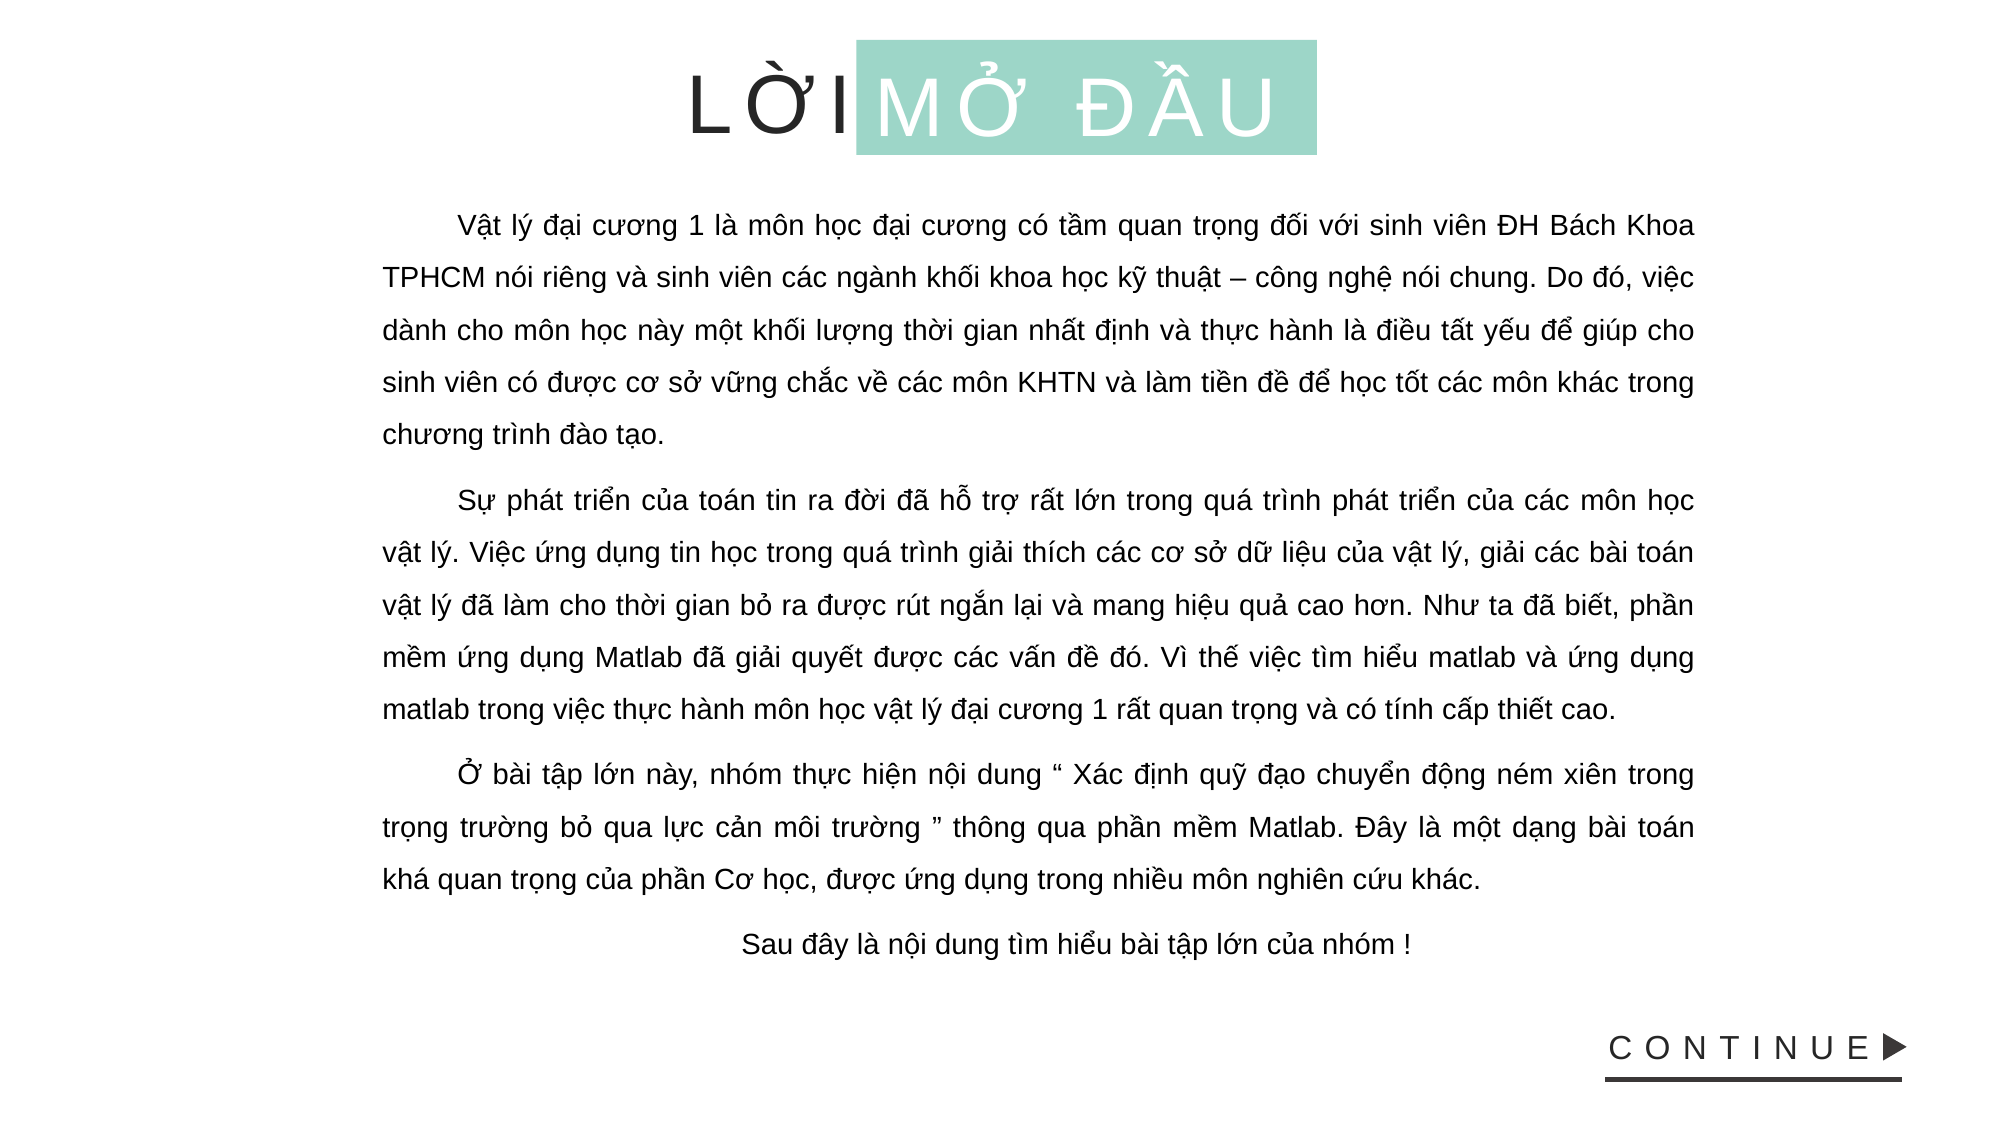

LỜI
MỞ ĐẦU
Vật lý đại cương 1 là môn học đại cương có tầm quan trọng đối với sinh viên ĐH Bách Khoa TPHCM nói riêng và sinh viên các ngành khối khoa học kỹ thuật – công nghệ nói chung. Do đó, việc dành cho môn học này một khối lượng thời gian nhất định và thực hành là điều tất yếu để giúp cho sinh viên có được cơ sở vững chắc về các môn KHTN và làm tiền đề để học tốt các môn khác trong chương trình đào tạo.
Sự phát triển của toán tin ra đời đã hỗ trợ rất lớn trong quá trình phát triển của các môn học vật lý. Việc ứng dụng tin học trong quá trình giải thích các cơ sở dữ liệu của vật lý, giải các bài toán vật lý đã làm cho thời gian bỏ ra được rút ngắn lại và mang hiệu quả cao hơn. Như ta đã biết, phần mềm ứng dụng Matlab đã giải quyết được các vấn đề đó. Vì thế việc tìm hiểu matlab và ứng dụng matlab trong việc thực hành môn học vật lý đại cương 1 rất quan trọng và có tính cấp thiết cao.
Ở bài tập lớn này, nhóm thực hiện nội dung “ Xác định quỹ đạo chuyển động ném xiên trong trọng trường bỏ qua lực cản môi trường ” thông qua phần mềm Matlab. Đây là một dạng bài toán khá quan trọng của phần Cơ học, được ứng dụng trong nhiều môn nghiên cứu khác.
Sau đây là nội dung tìm hiểu bài tập lớn của nhóm !

CONTINUE